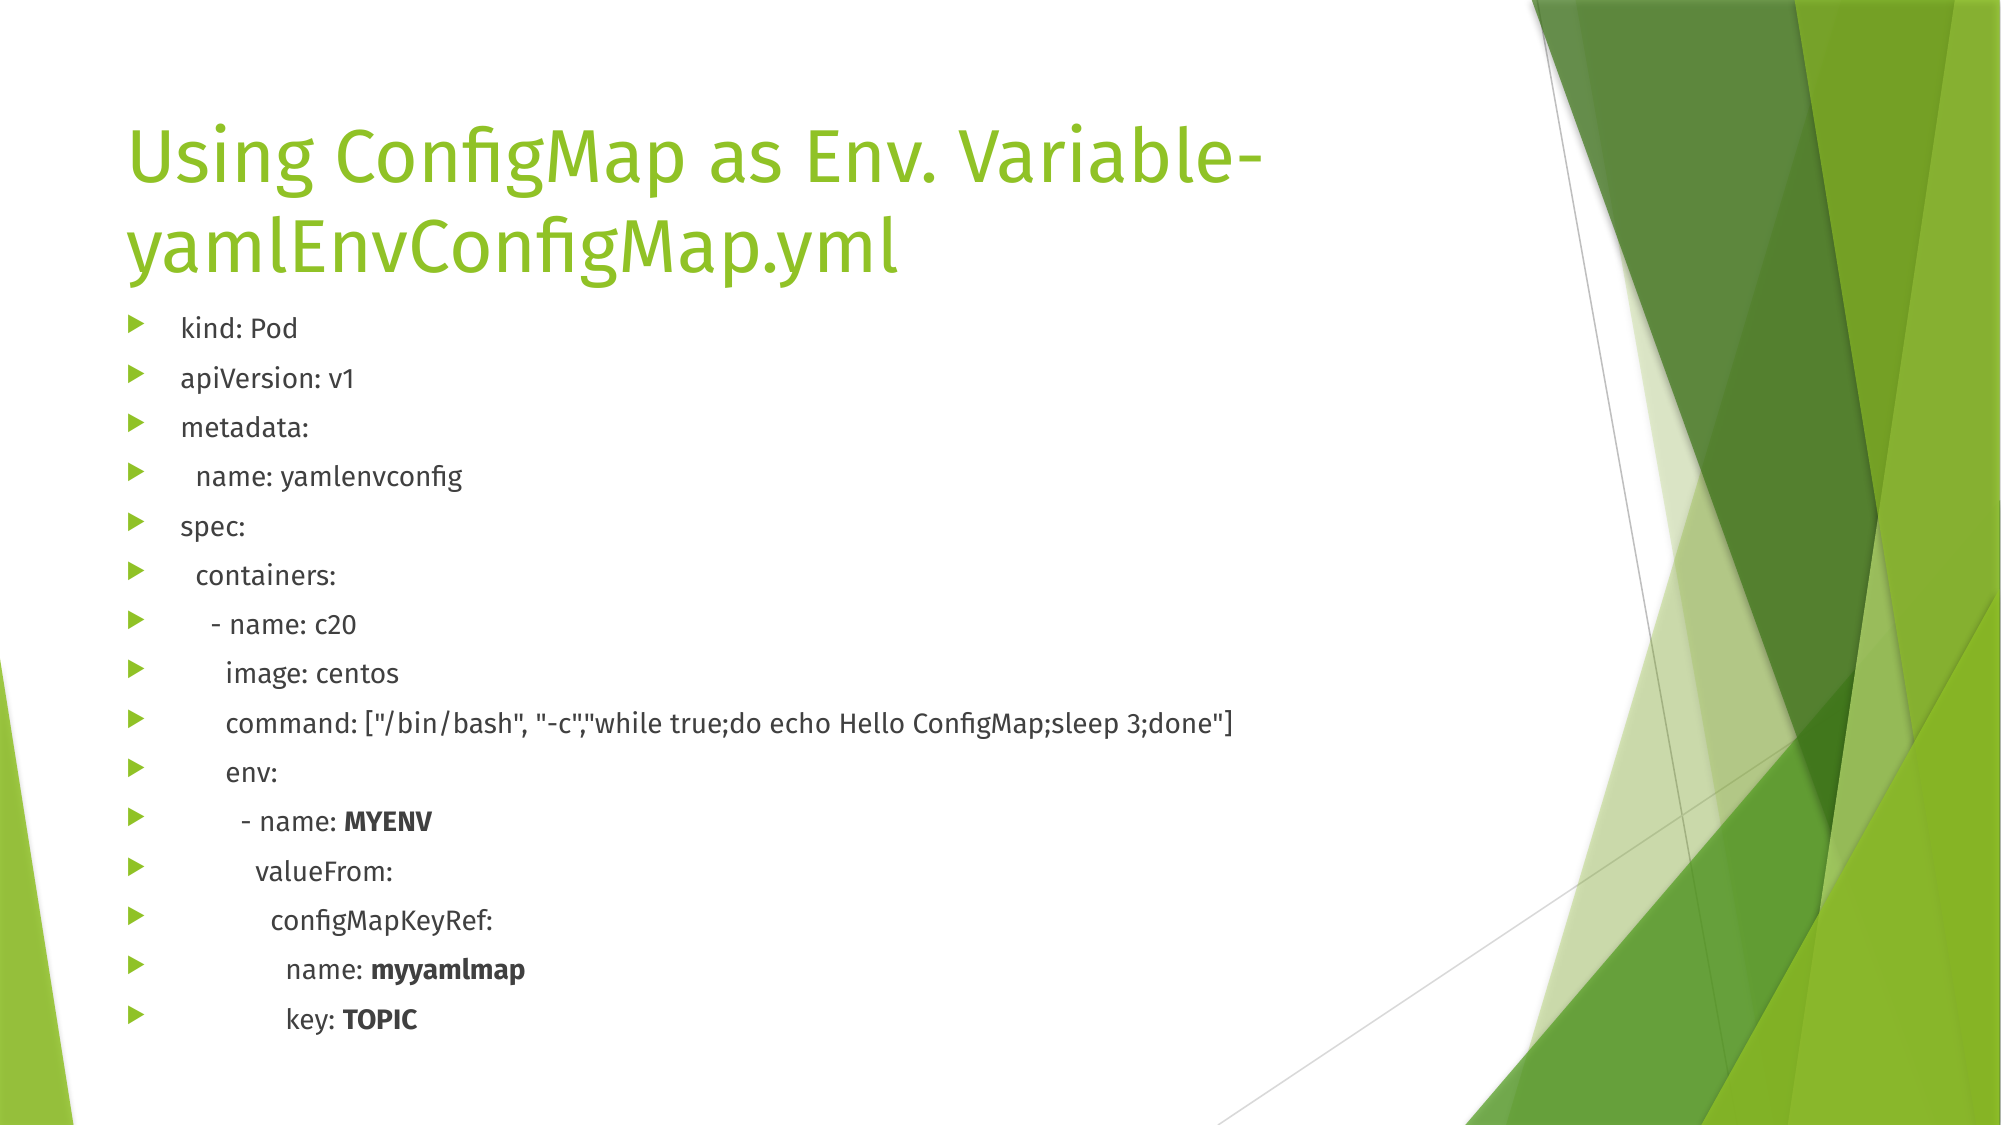

# Using ConfigMap as Env. Variable-yamlEnvConfigMap.yml
kind: Pod
apiVersion: v1
metadata:
  name: yamlenvconfig
spec:
  containers:
    - name: c20
      image: centos
      command: ["/bin/bash", "-c","while true;do echo Hello ConfigMap;sleep 3;done"]
      env:
        - name: MYENV
          valueFrom:
            configMapKeyRef:
              name: myyamlmap
              key: TOPIC